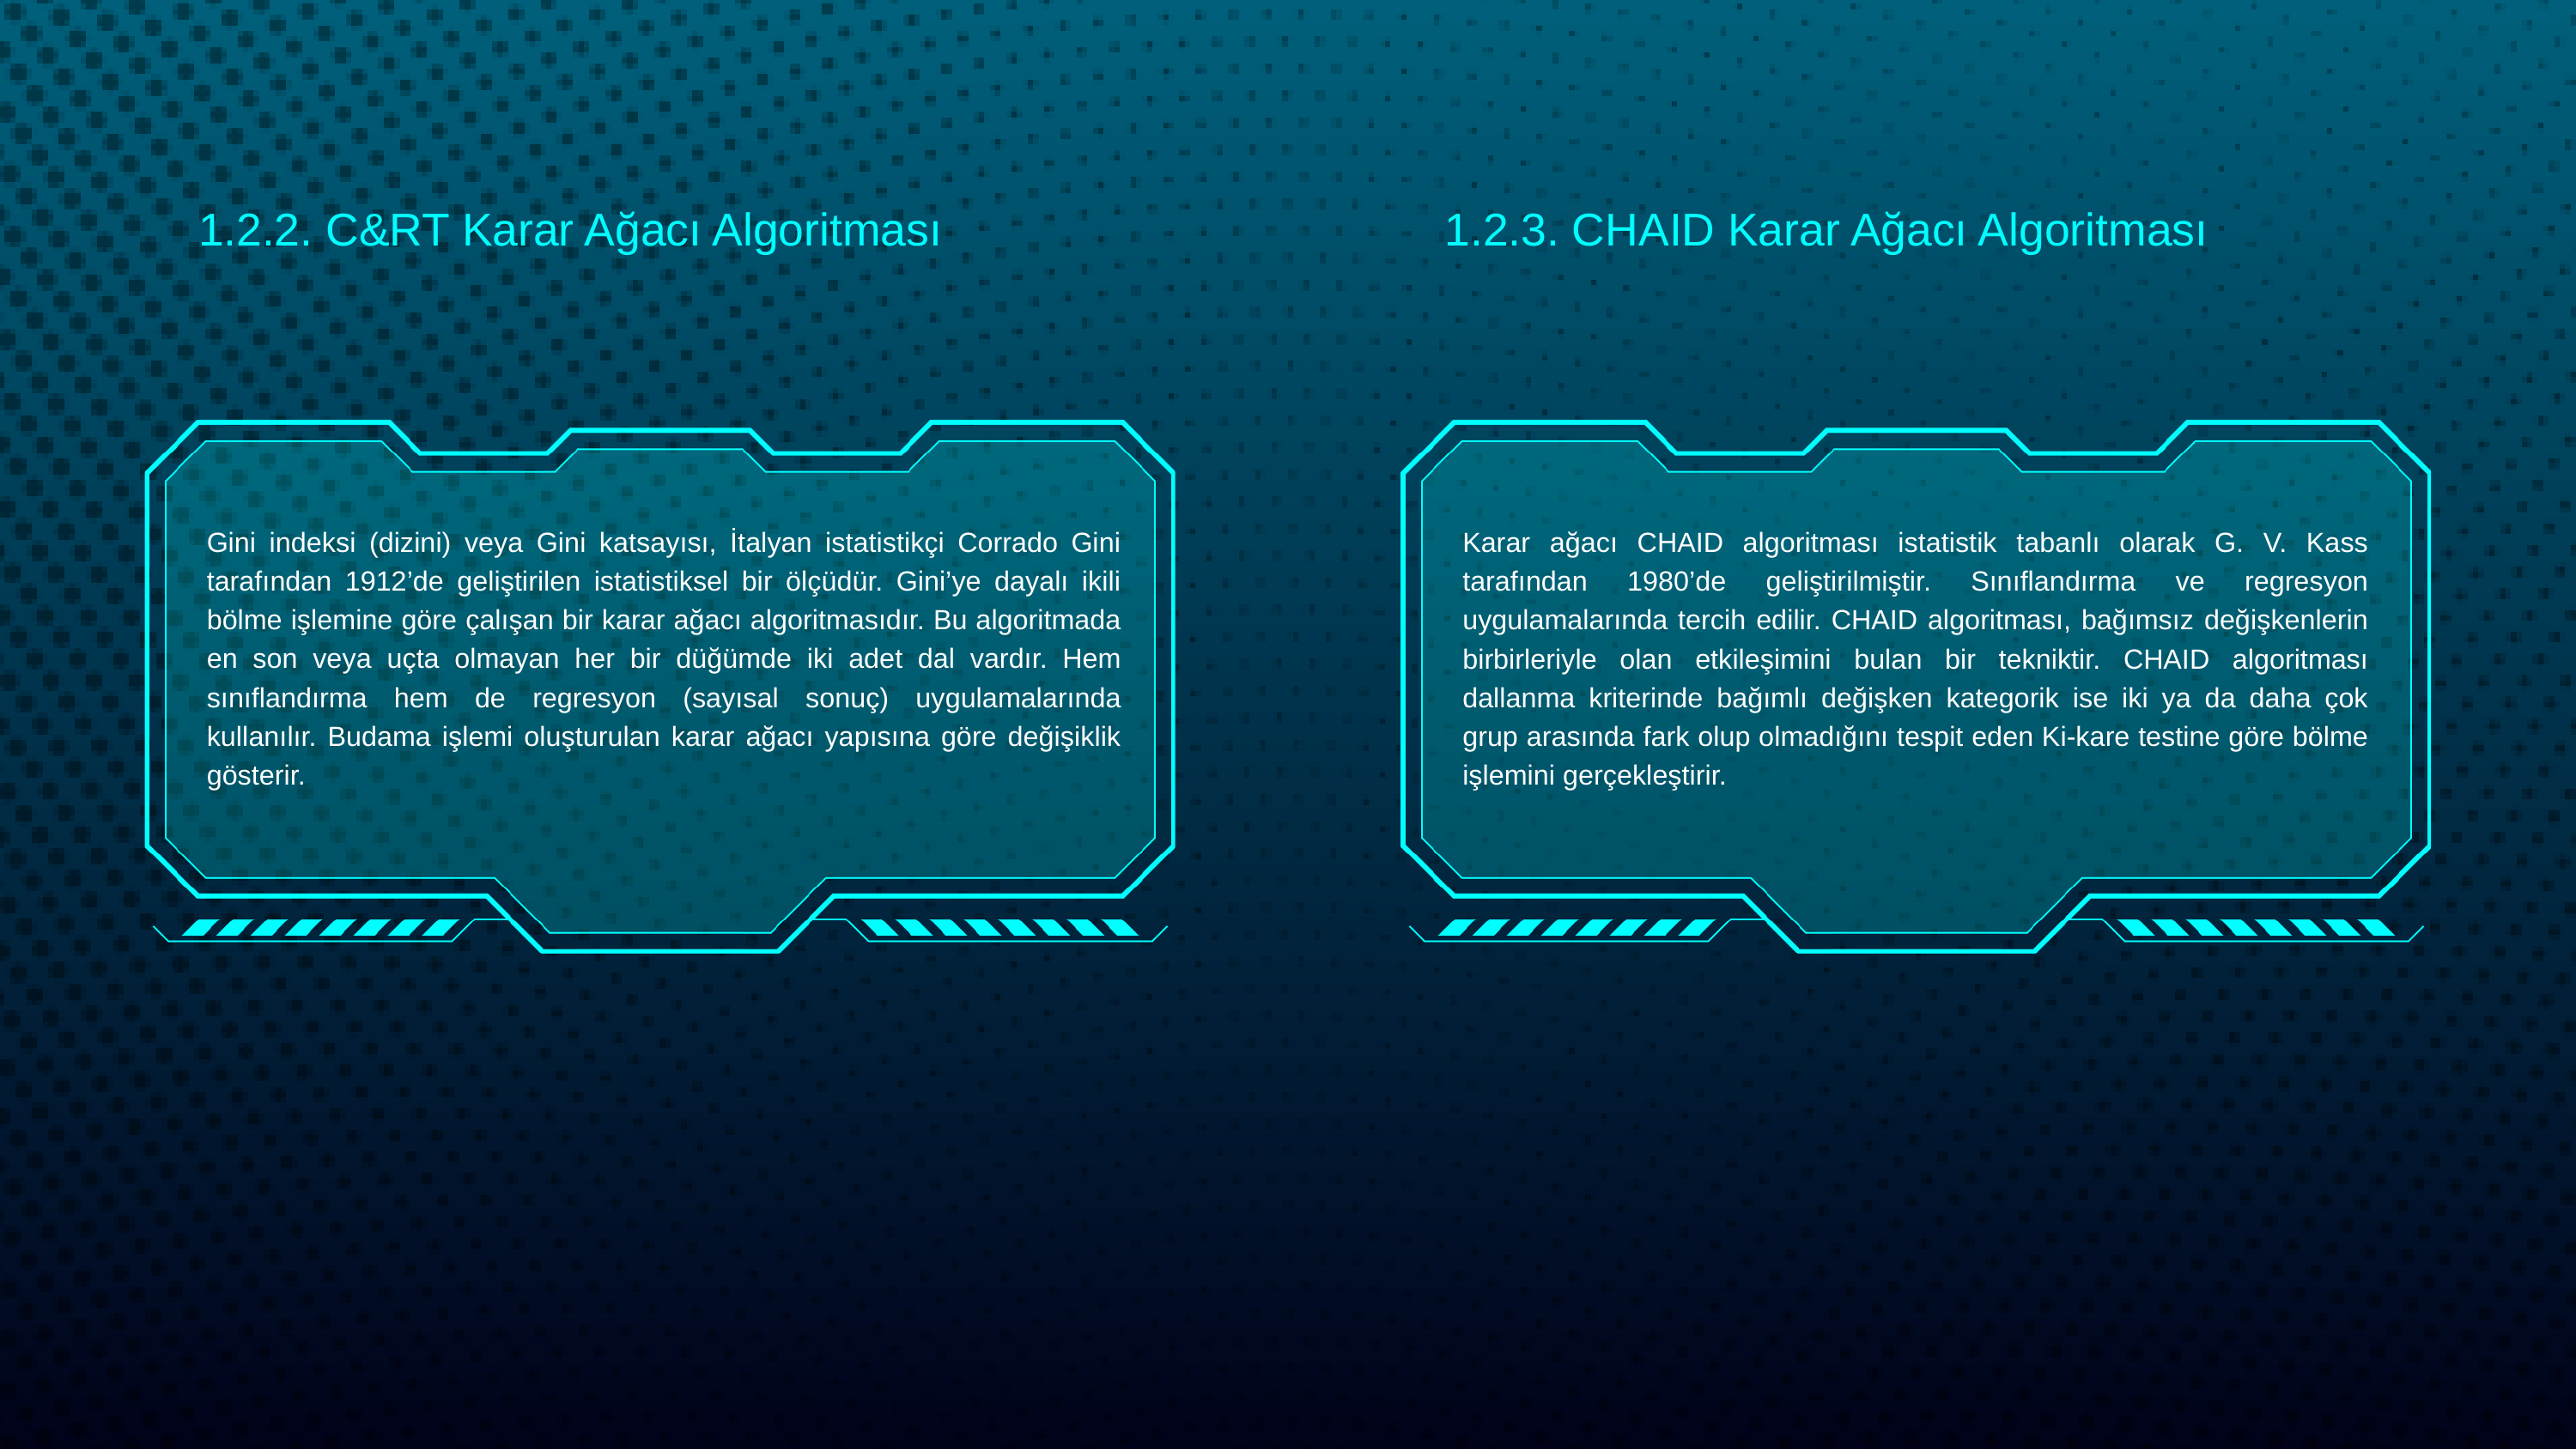

1.2.2. C&RT Karar Ağacı Algoritması
1.2.3. CHAID Karar Ağacı Algoritması

Gini indeksi (dizini) veya Gini katsayısı, İtalyan istatistikçi Corrado Gini tarafından 1912’de geliştirilen istatistiksel bir ölçüdür. Gini’ye dayalı ikili bölme işlemine göre çalışan bir karar ağacı algoritmasıdır. Bu algoritmada en son veya uçta olmayan her bir düğümde iki adet dal vardır. Hem sınıflandırma hem de regresyon (sayısal sonuç) uygulamalarında kullanılır. Budama işlemi oluşturulan karar ağacı yapısına göre değişiklik gösterir.
Karar ağacı CHAID algoritması istatistik tabanlı olarak G. V. Kass tarafından 1980’de geliştirilmiştir. Sınıflandırma ve regresyon uygulamalarında tercih edilir. CHAID algoritması, bağımsız değişkenlerin birbirleriyle olan etkileşimini bulan bir tekniktir. CHAID algoritması dallanma kriterinde bağımlı değişken kategorik ise iki ya da daha çok grup arasında fark olup olmadığını tespit eden Ki-kare testine göre bölme işlemini gerçekleştirir.